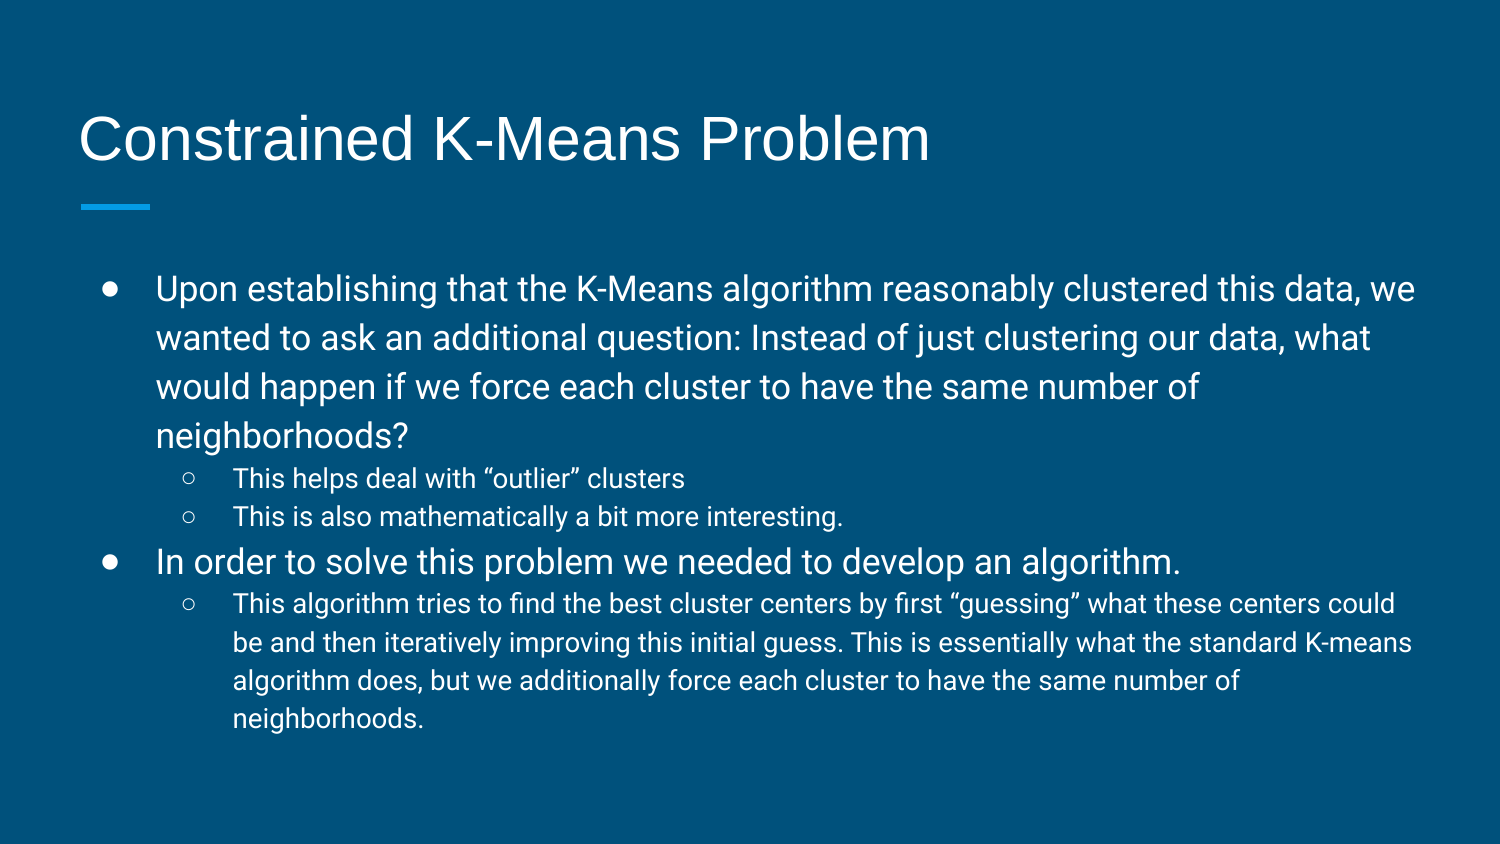

# Constrained K-Means Problem
Upon establishing that the K-Means algorithm reasonably clustered this data, we wanted to ask an additional question: Instead of just clustering our data, what would happen if we force each cluster to have the same number of neighborhoods?
This helps deal with “outlier” clusters
This is also mathematically a bit more interesting.
In order to solve this problem we needed to develop an algorithm.
This algorithm tries to find the best cluster centers by first “guessing” what these centers could be and then iteratively improving this initial guess. This is essentially what the standard K-means algorithm does, but we additionally force each cluster to have the same number of neighborhoods.